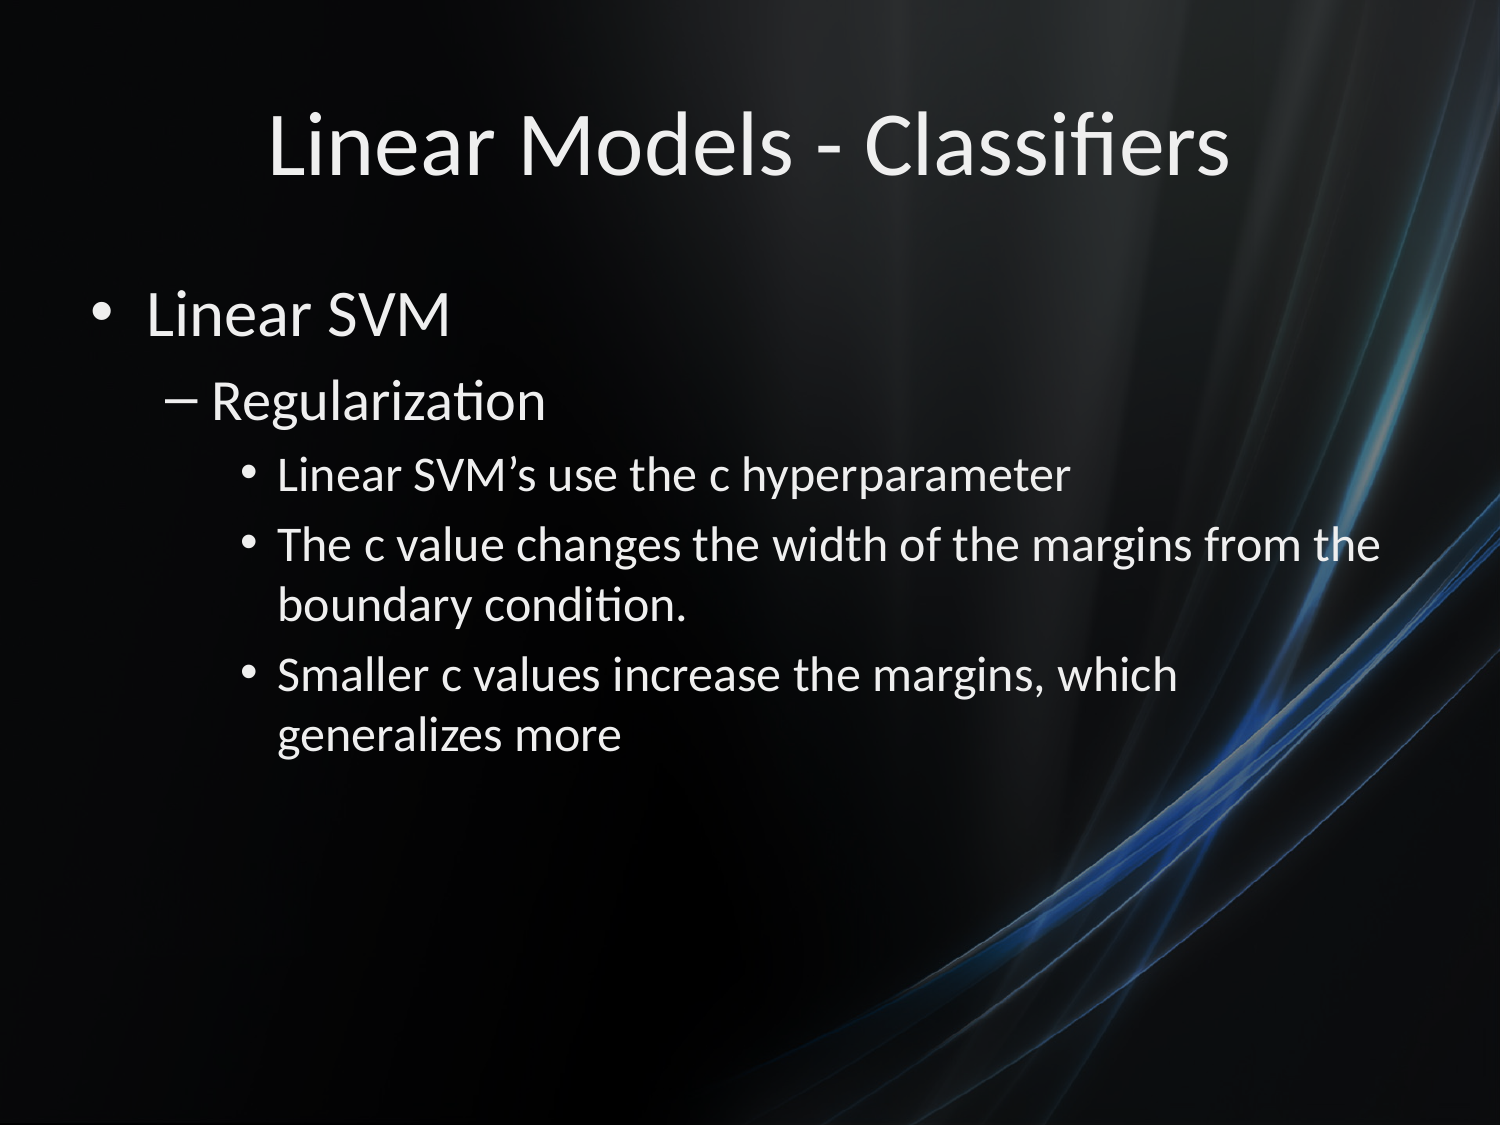

# Linear Models - Classifiers
Linear SVM
Regularization
Linear SVM’s use the c hyperparameter
The c value changes the width of the margins from the boundary condition.
Smaller c values increase the margins, which generalizes more